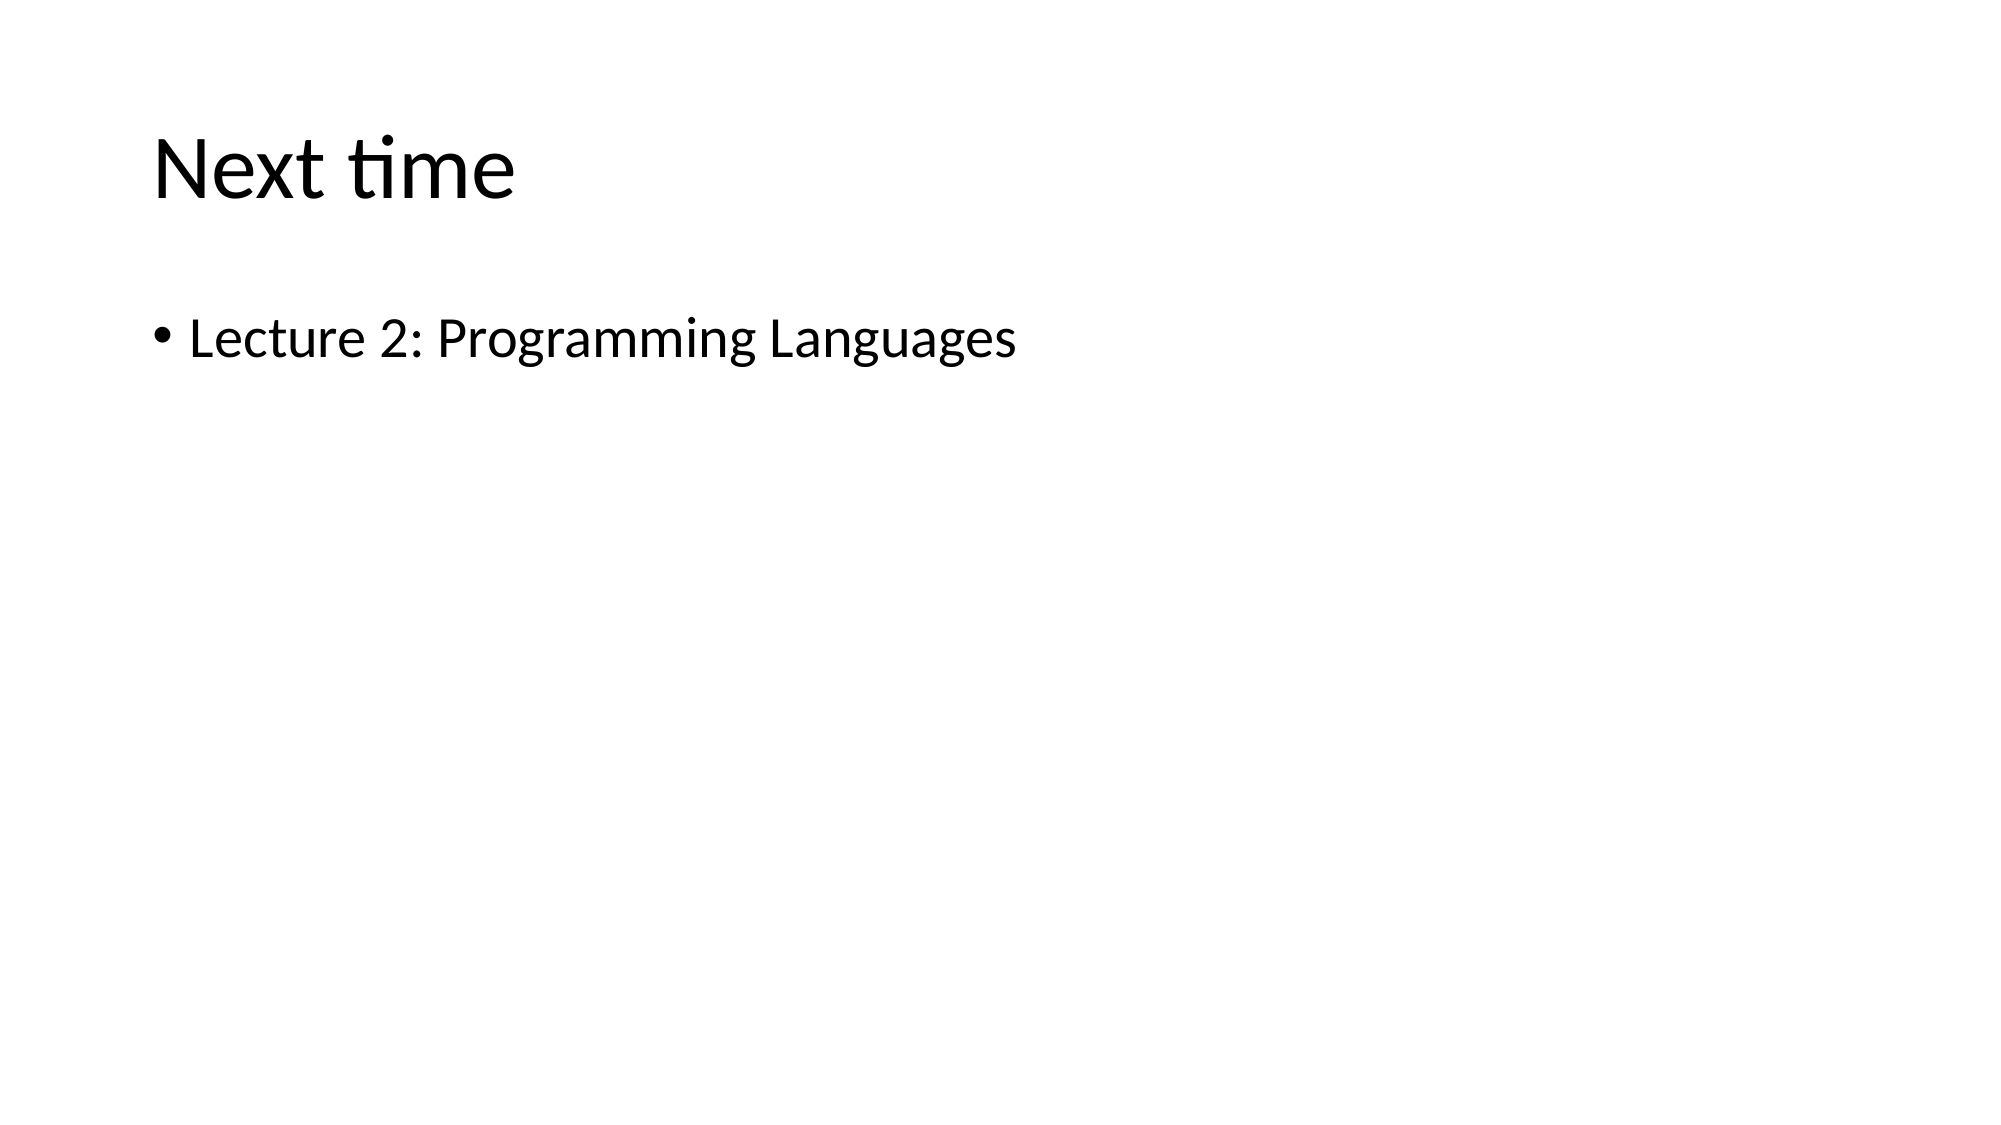

# Next time
Lecture 2: Programming Languages